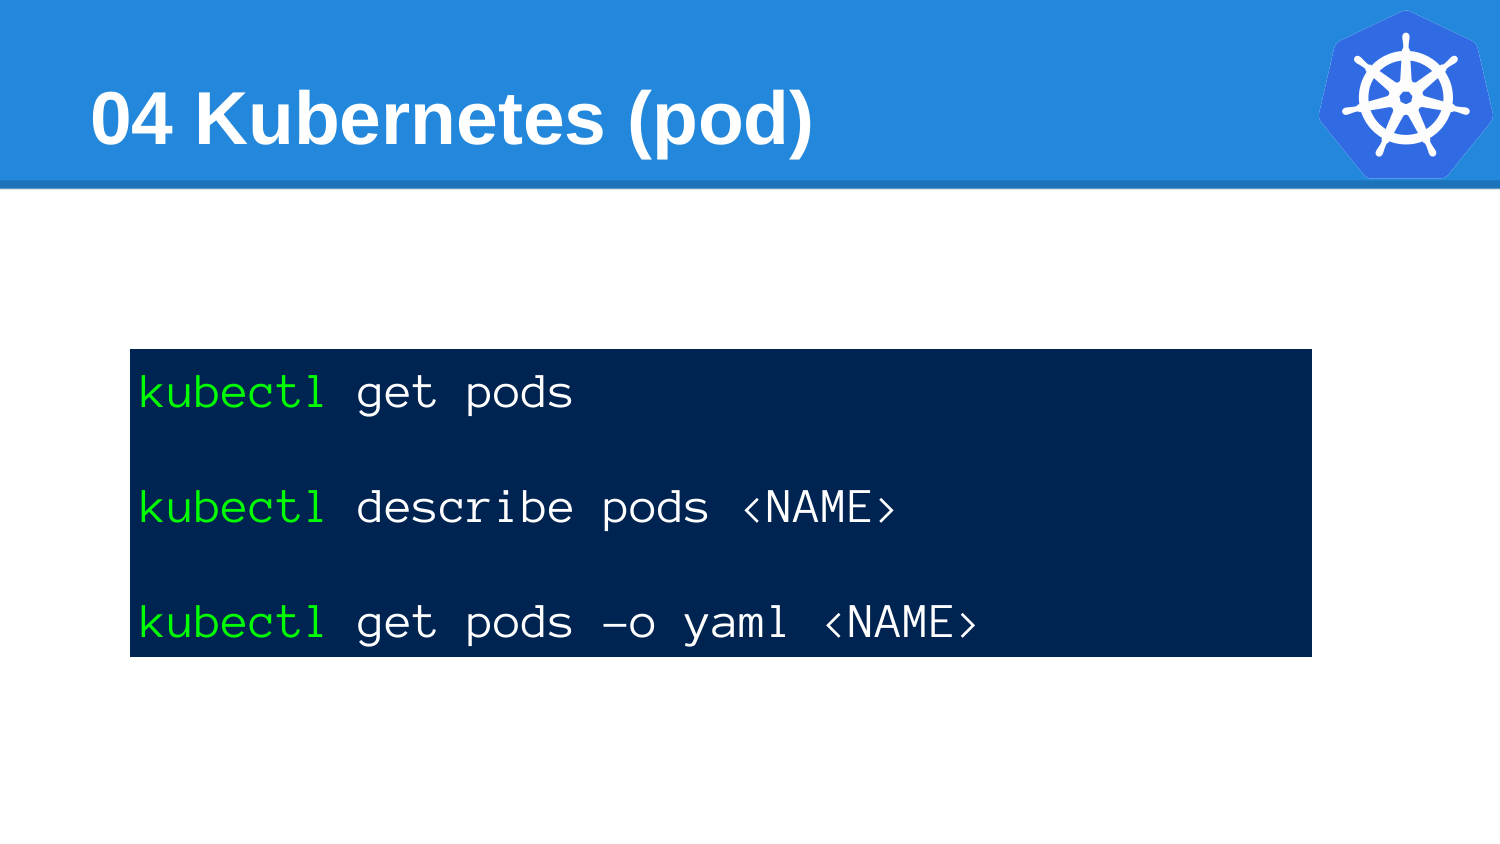

# 04 Kubernetes (pod)
| kubectl get pods kubectl describe pods <NAME> kubectl get pods -o yaml <NAME> |
| --- |